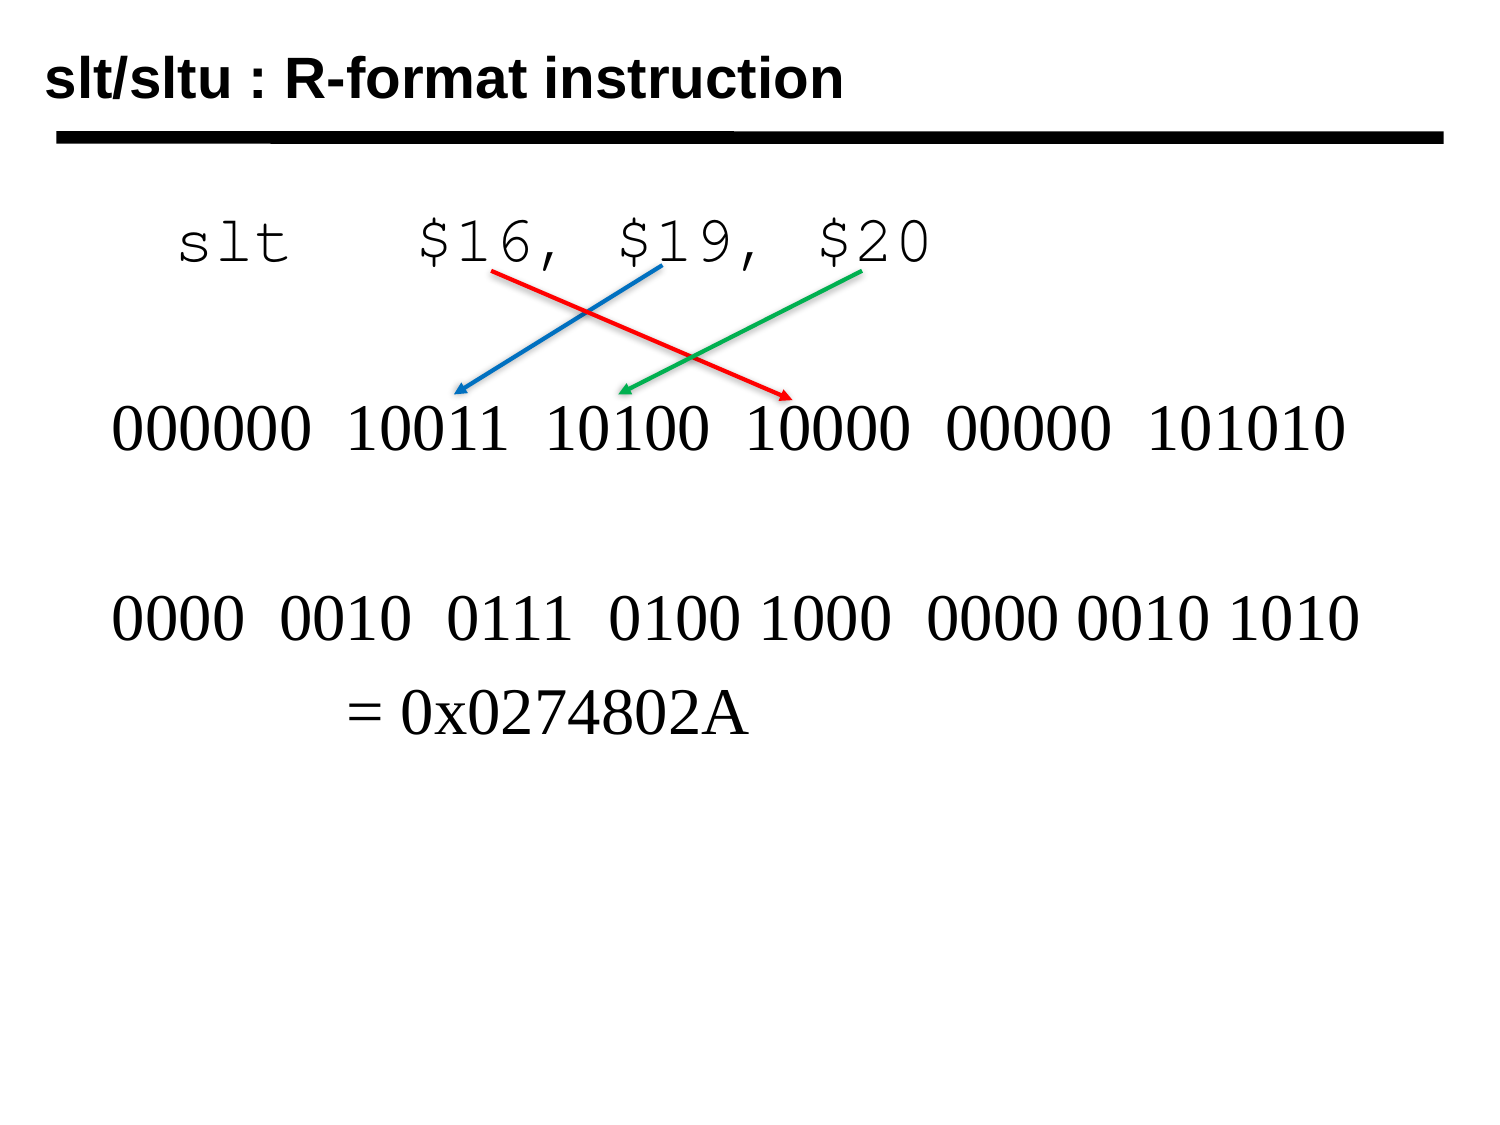

# slt/sltu : R-format instruction
       slt   $16, $19, $20

    000000  10011  10100  10000  00000  101010

    0000  0010  0111  0100 1000  0000 0010 1010
                  = 0x0274802A